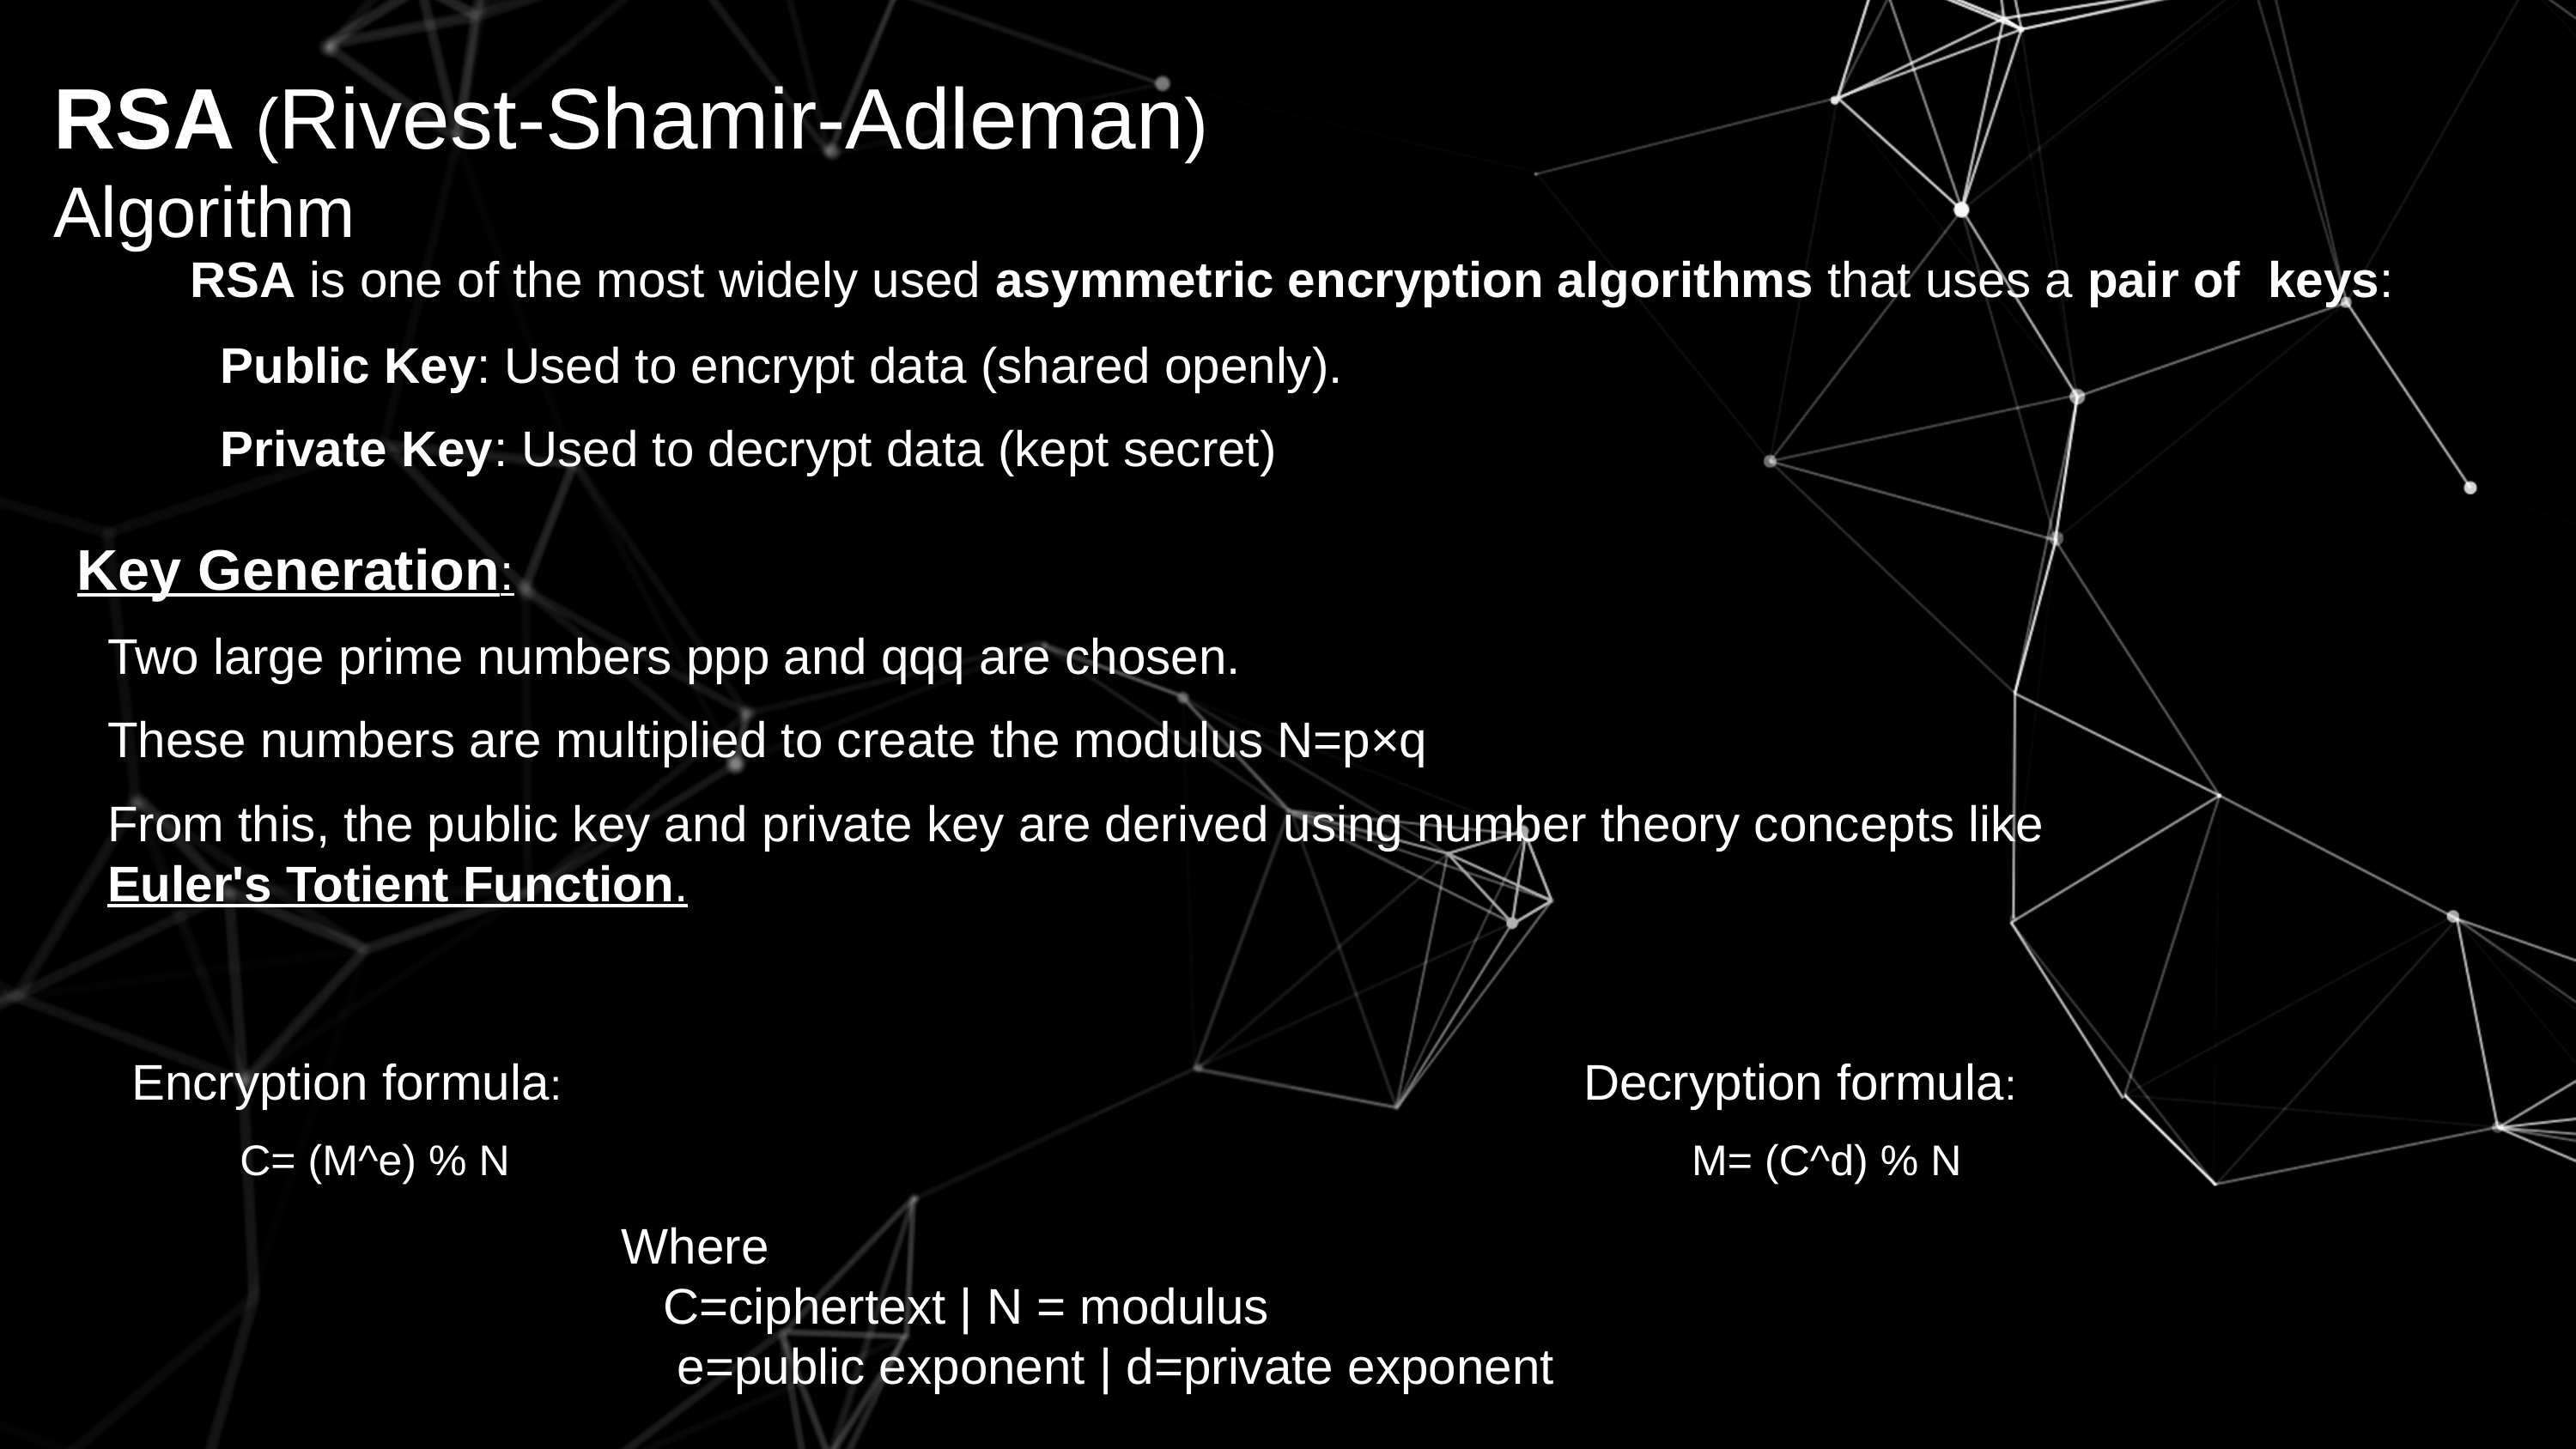

RSA (Rivest-Shamir-Adleman) Algorithm
RSA is one of the most widely used asymmetric encryption algorithms that uses a pair of  keys:

Public Key: Used to encrypt data (shared openly).

Private Key: Used to decrypt data (kept secret)
Key Generation:

Two large prime numbers ppp and qqq are chosen.

These numbers are multiplied to create the modulus N=p×q

From this, the public key and private key are derived using number theory concepts like Euler's Totient Function.
Decryption formula:

         M= (C^d) % N
Encryption formula:

         C= (M^e) % N
Where
   C=ciphertext | N = modulus
    e=public exponent | d=private exponent